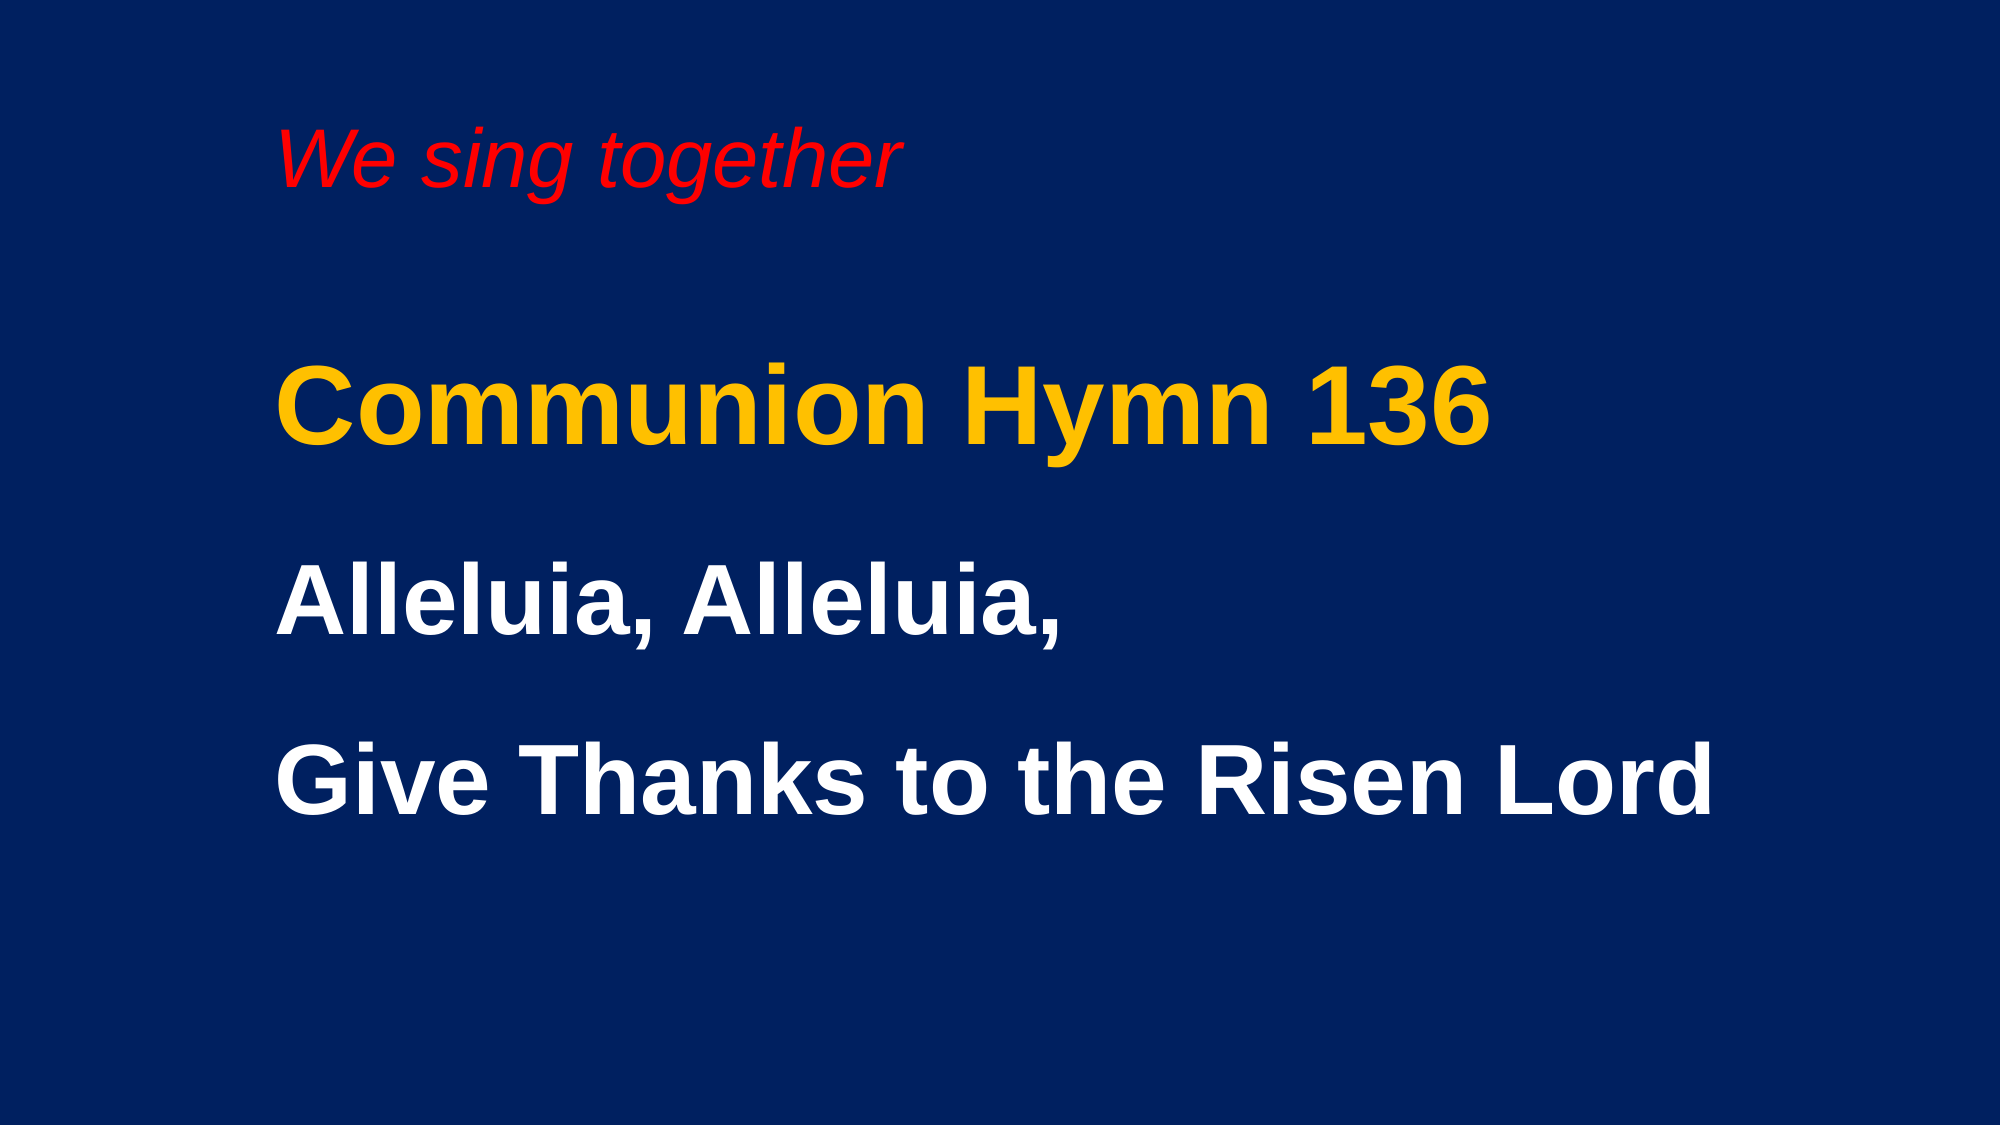

We sing togetherto sing
	Communion Hymn 136
	Alleluia, Alleluia,
	Give Thanks to the Risen Lord